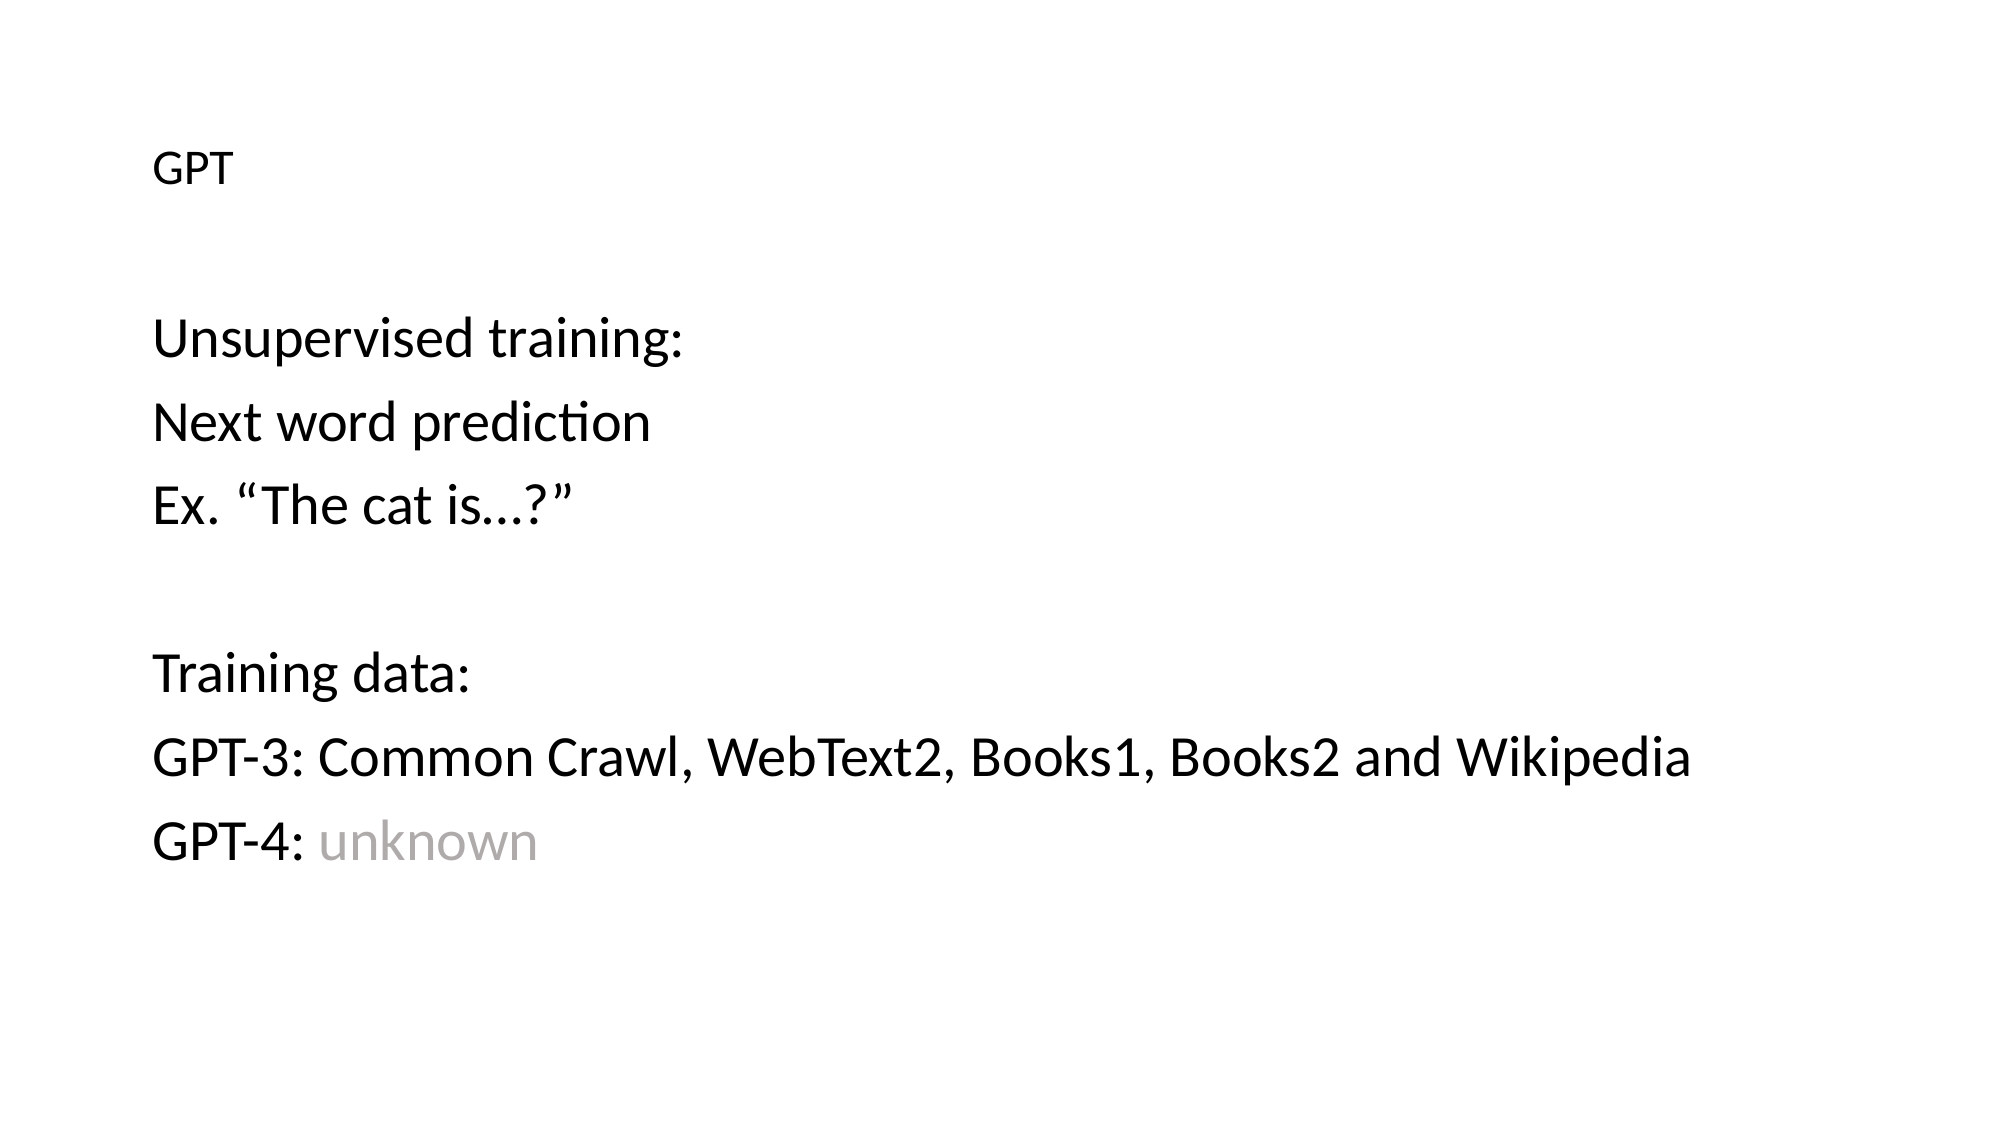

# GPT
Unsupervised training:
Next word prediction
Ex. “The cat is…?”

Training data:
GPT-3: Common Crawl, WebText2, Books1, Books2 and Wikipedia
GPT-4: unknown